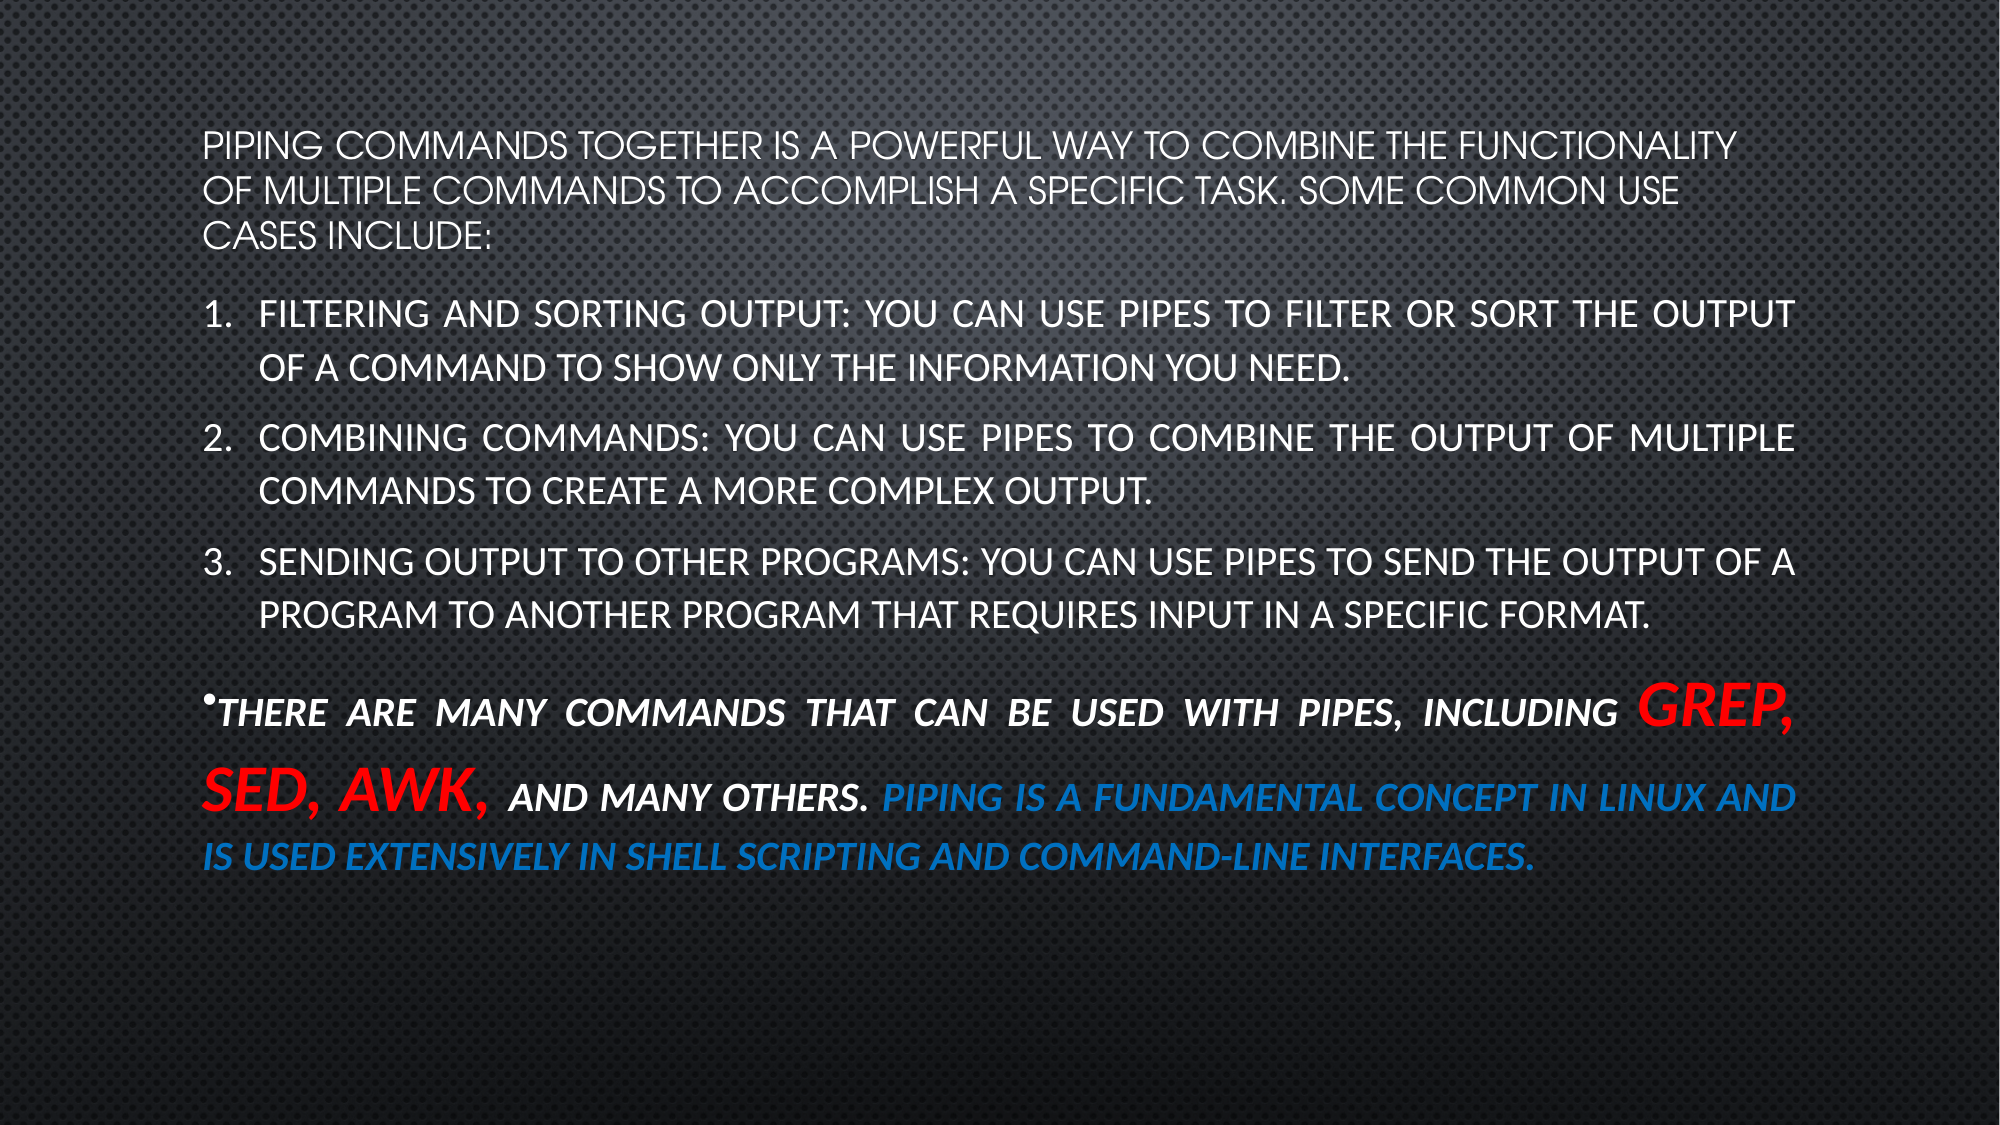

# Piping commands together is a powerful way to combine the functionality of multiple commands to accomplish a specific task. Some common use cases include:
Filtering and sorting output: You can use pipes to filter or sort the output of a command to show only the information you need.
Combining commands: You can use pipes to combine the output of multiple commands to create a more complex output.
Sending output to other programs: You can use pipes to send the output of a program to another program that requires input in a specific format.
There are many commands that can be used with pipes, including grep, sed, awk, and many others. Piping is a fundamental concept in Linux and is used extensively in shell scripting and command-line interfaces.